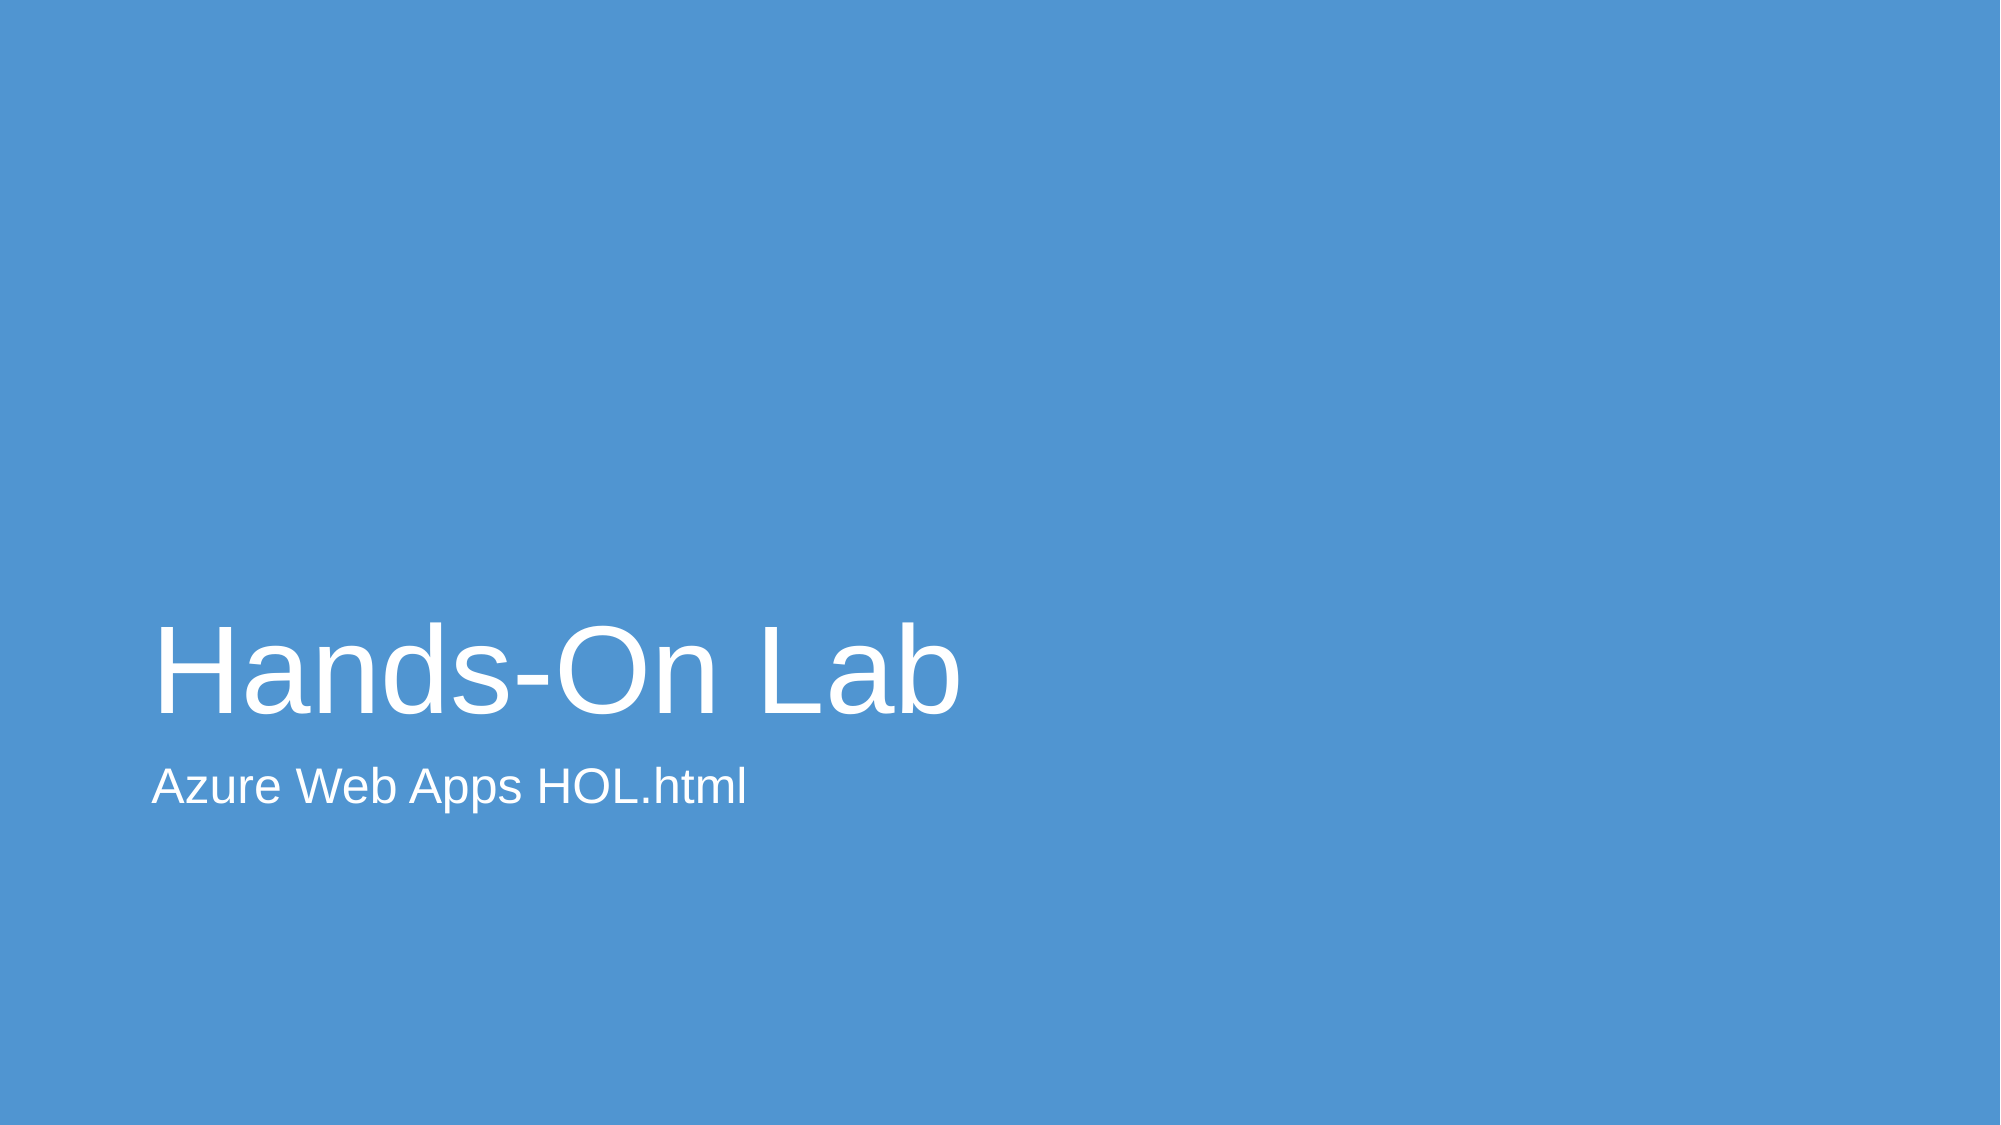

# Hands-On Lab
Azure Web Apps HOL.html